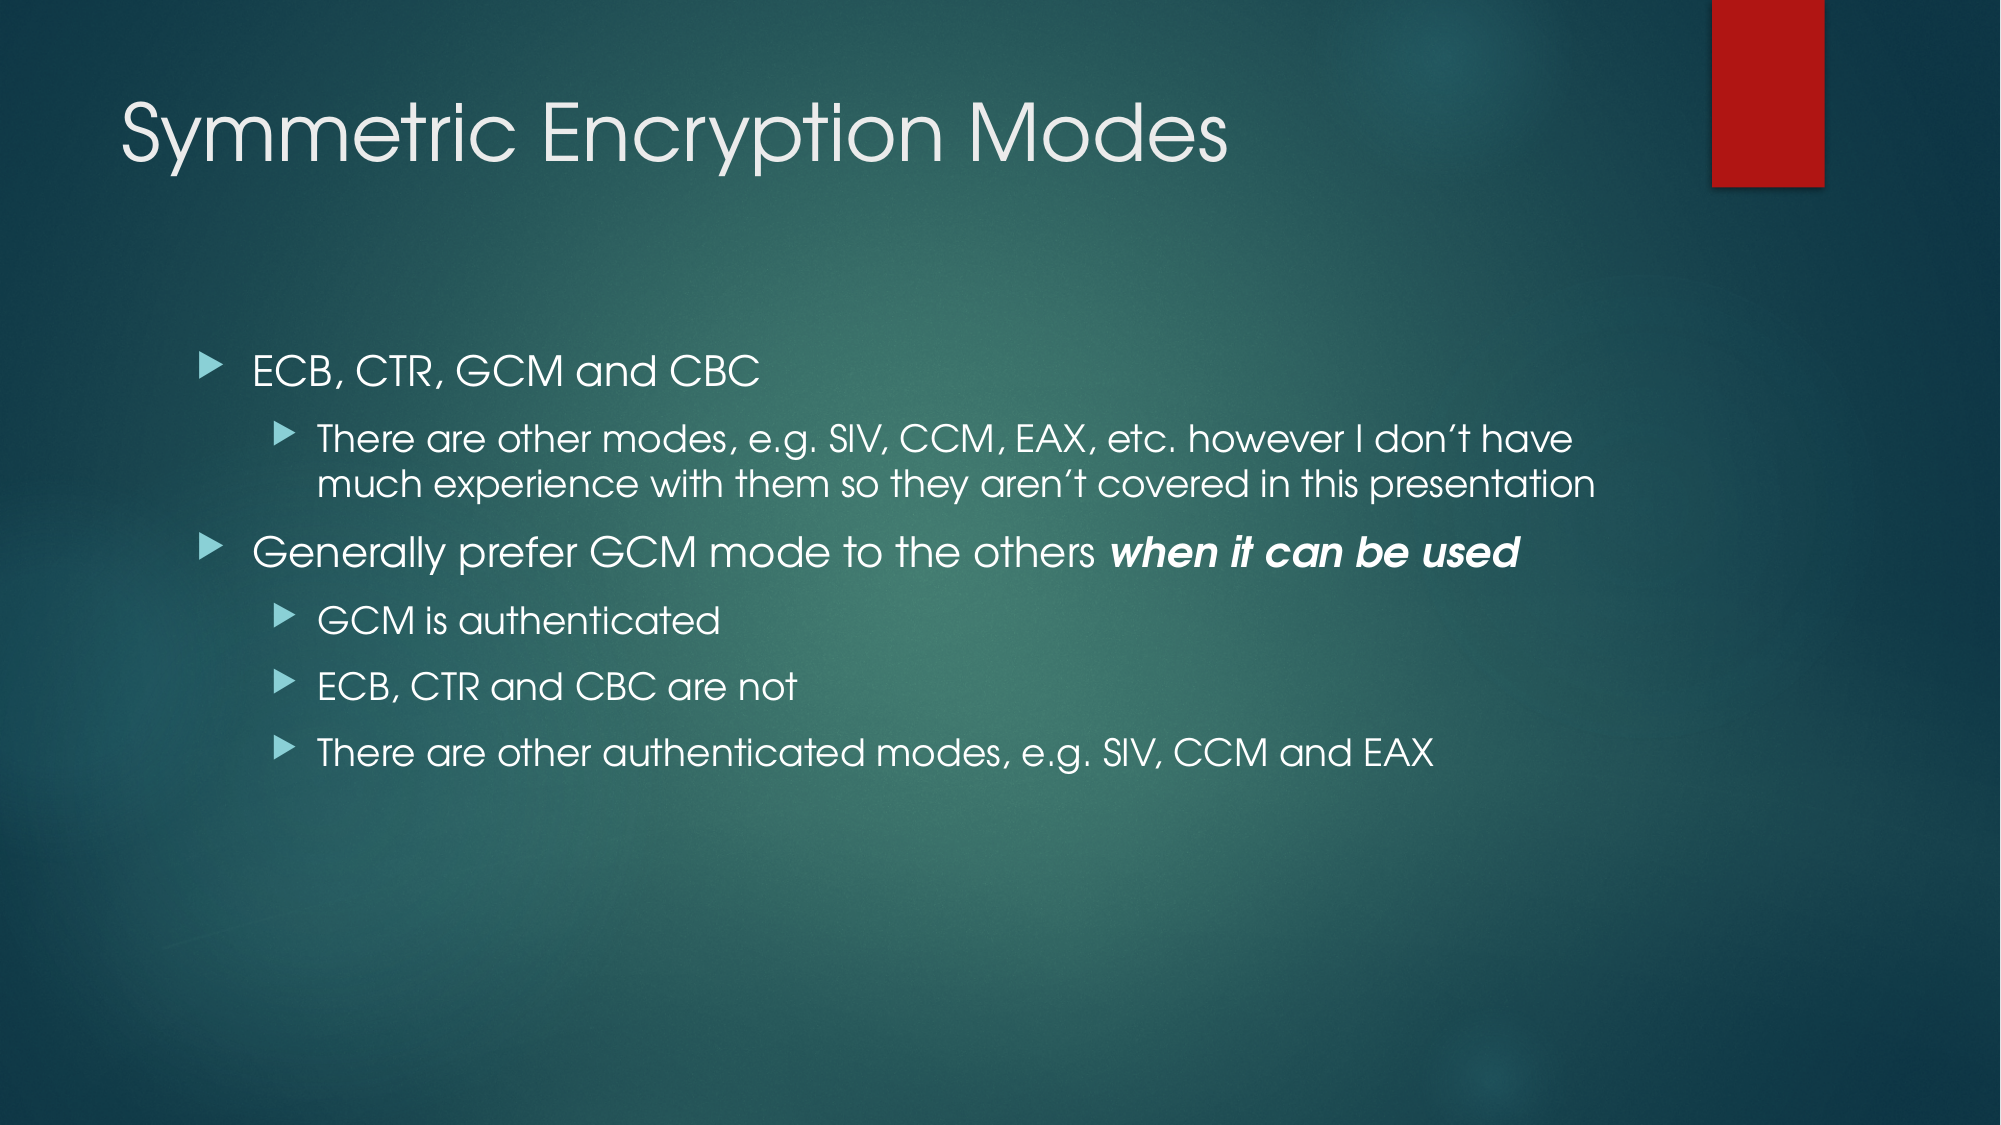

# Symmetric Encryption Modes
ECB, CTR, GCM and CBC
There are other modes, e.g. SIV, CCM, EAX, etc. however I don’t have much experience with them so they aren’t covered in this presentation
Generally prefer GCM mode to the others when it can be used
GCM is authenticated
ECB, CTR and CBC are not
There are other authenticated modes, e.g. SIV, CCM and EAX